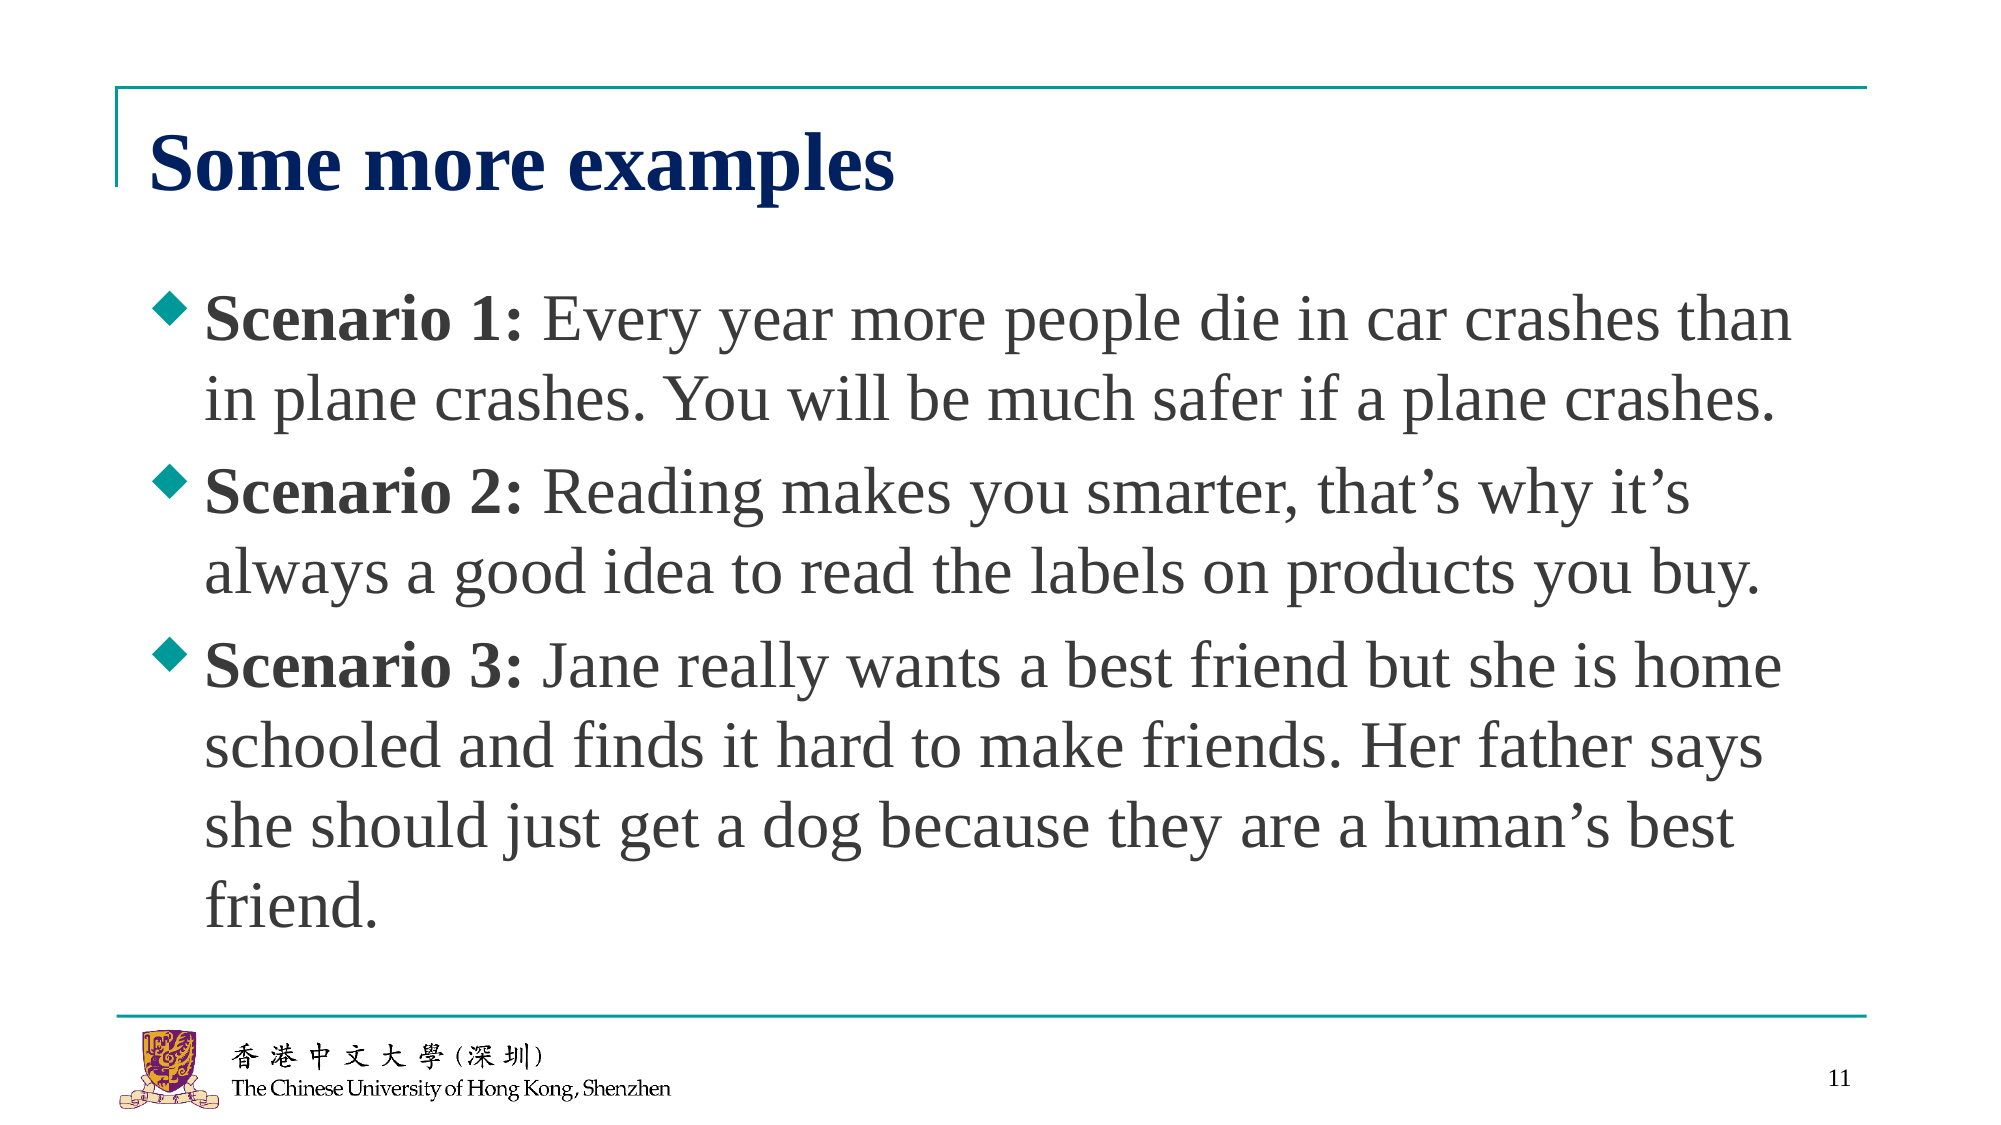

# Some more examples
Scenario 1: Every year more people die in car crashes than in plane crashes. You will be much safer if a plane crashes.
Scenario 2: Reading makes you smarter, that’s why it’s always a good idea to read the labels on products you buy.
Scenario 3: Jane really wants a best friend but she is home schooled and finds it hard to make friends. Her father says she should just get a dog because they are a human’s best friend.
11